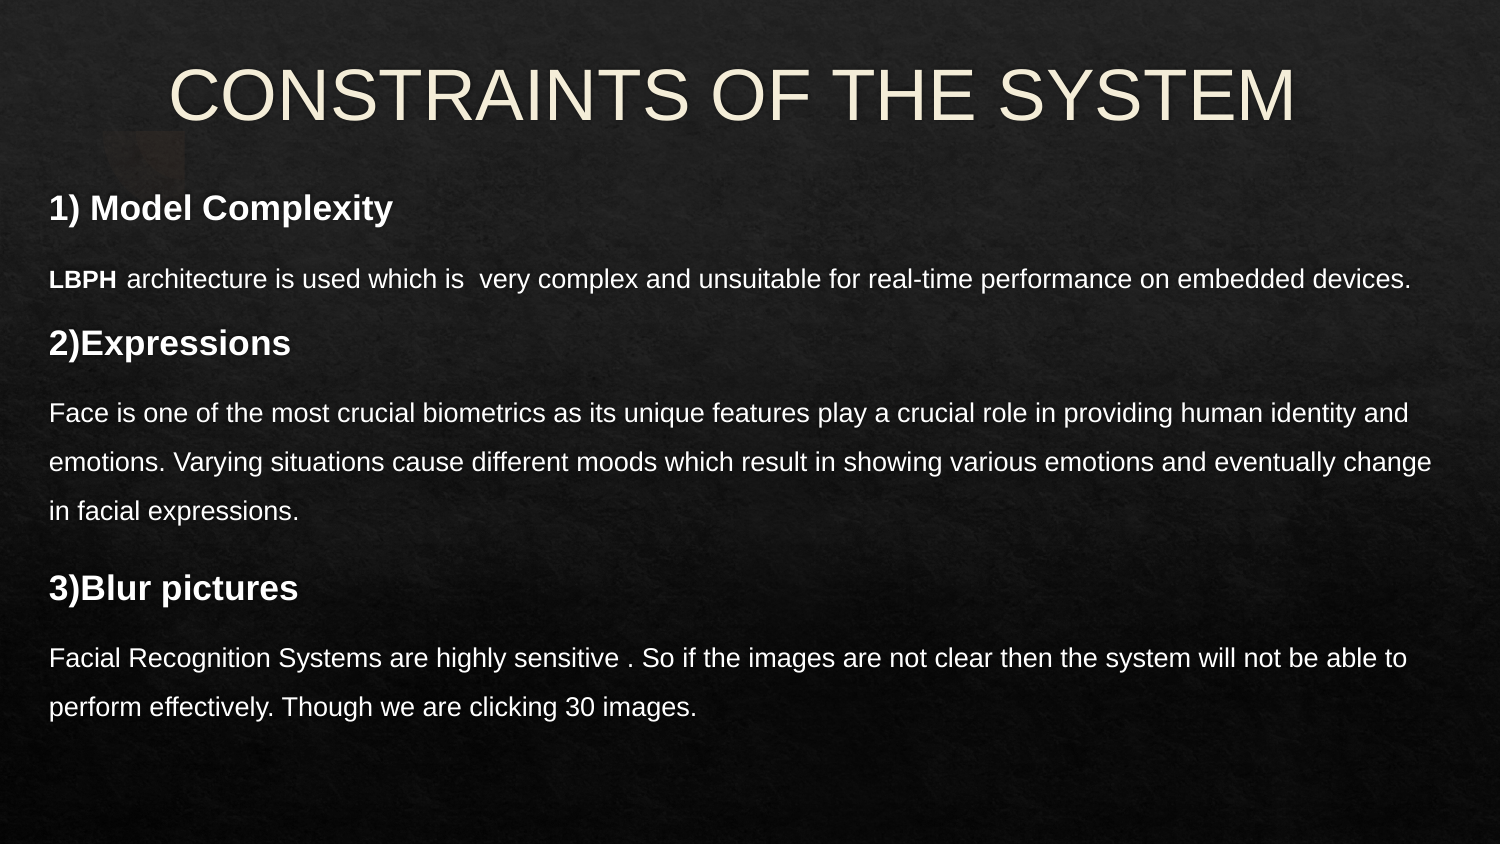

# CONSTRAINTS OF THE SYSTEM
1) Model Complexity
LBPH architecture is used which is  very complex and unsuitable for real-time performance on embedded devices.
2)Expressions
Face is one of the most crucial biometrics as its unique features play a crucial role in providing human identity and emotions. Varying situations cause different moods which result in showing various emotions and eventually change in facial expressions.
3)Blur pictures
Facial Recognition Systems are highly sensitive . So if the images are not clear then the system will not be able to perform effectively. Though we are clicking 30 images.